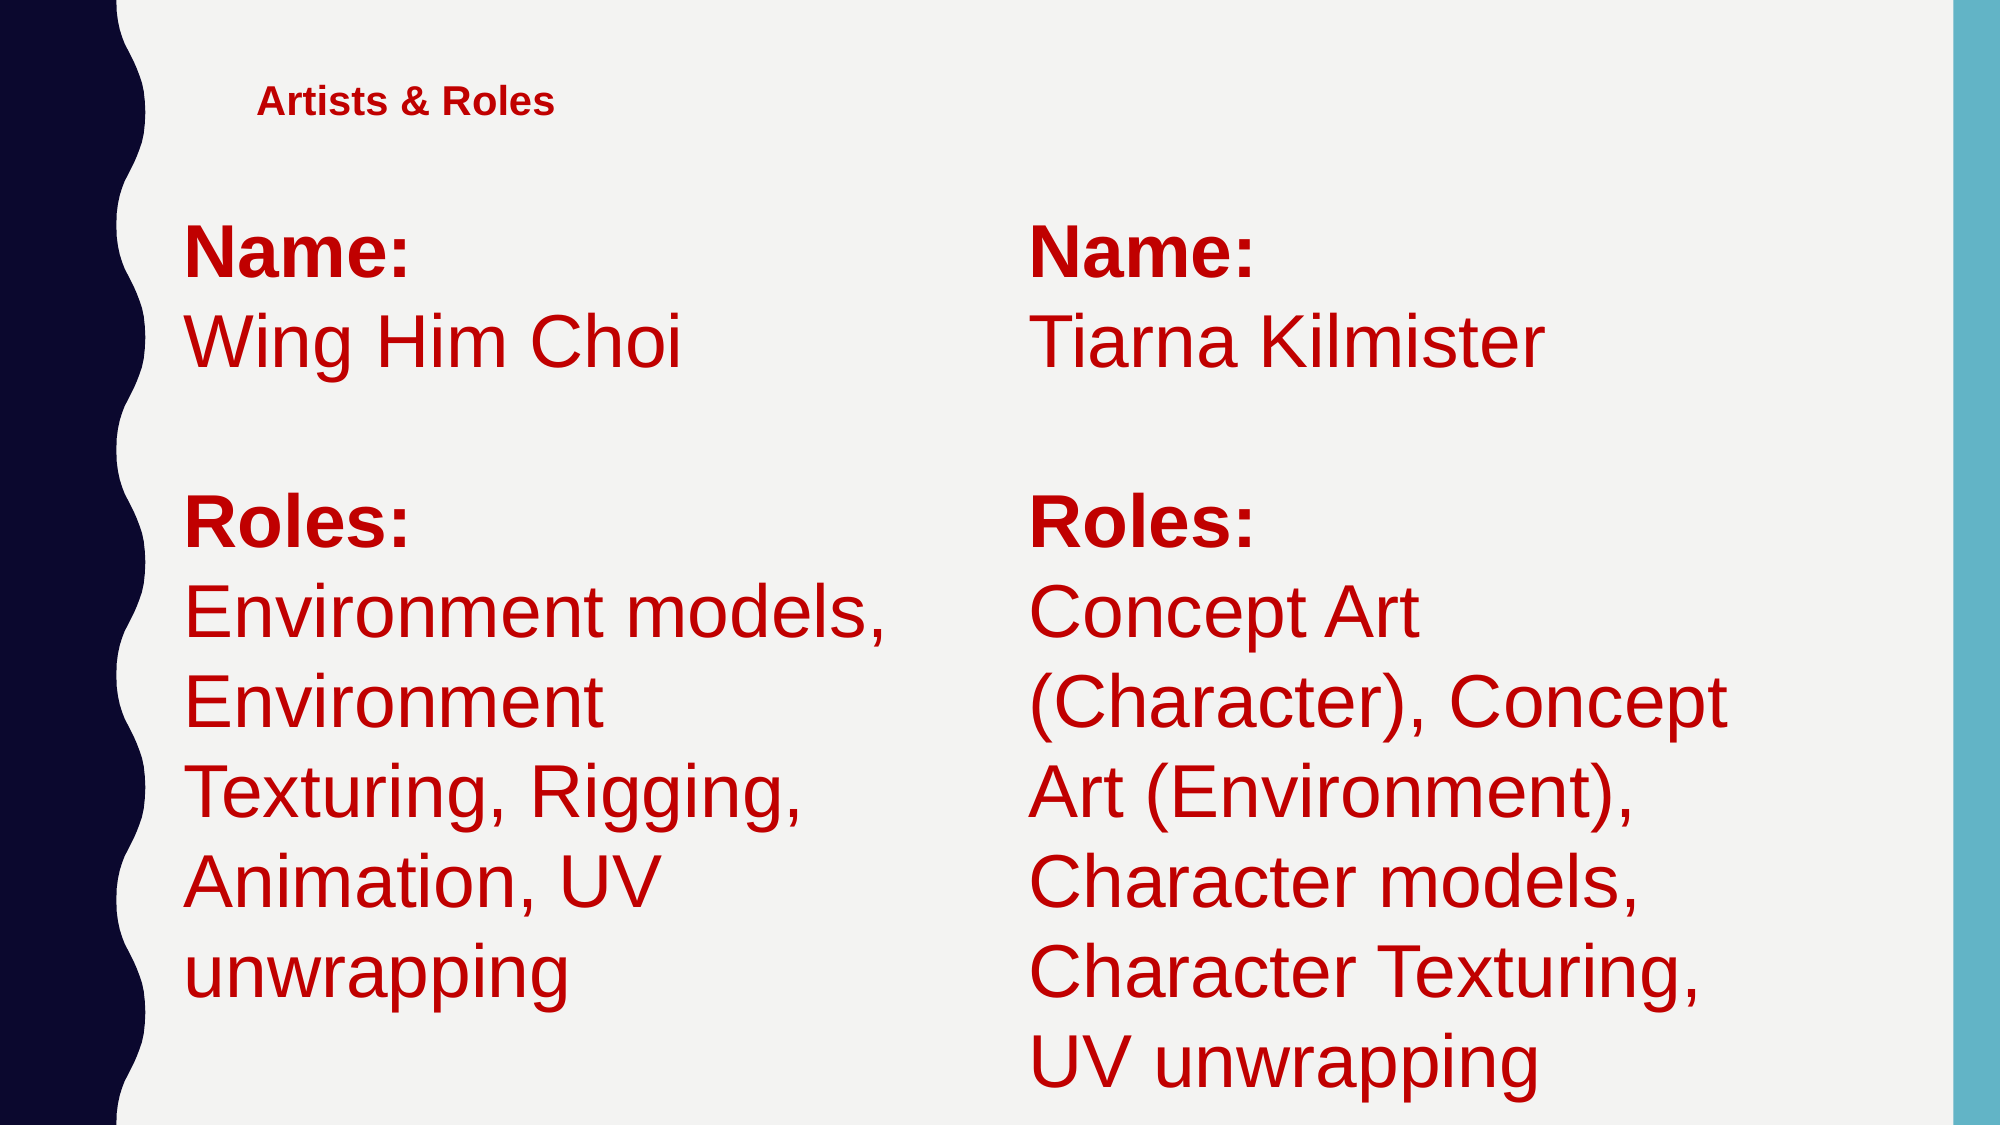

Artists & Roles
Name:
Wing Him Choi

Roles:
Environment models, Environment Texturing, Rigging, Animation, UV unwrapping
Name:
Tiarna Kilmister

Roles:
Concept Art (Character), Concept Art (Environment), Character models, Character Texturing, UV unwrapping